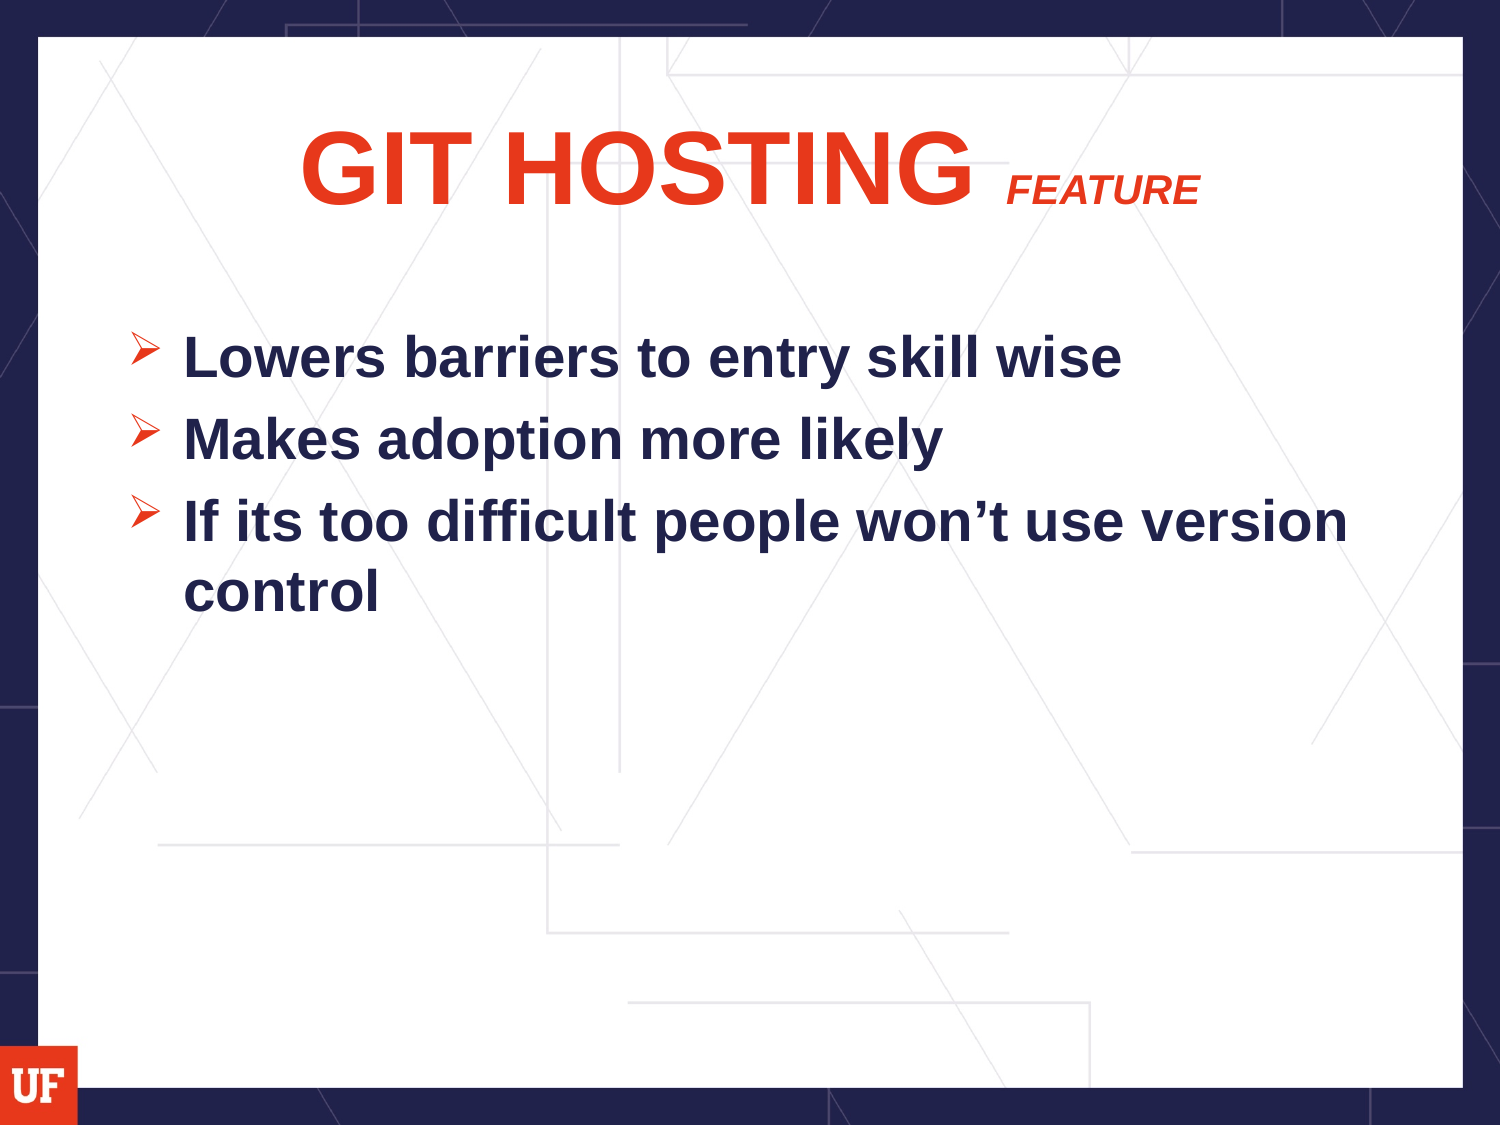

# GIT HOSTING FEATURE
Lowers barriers to entry skill wise
Makes adoption more likely
If its too difficult people won’t use version control